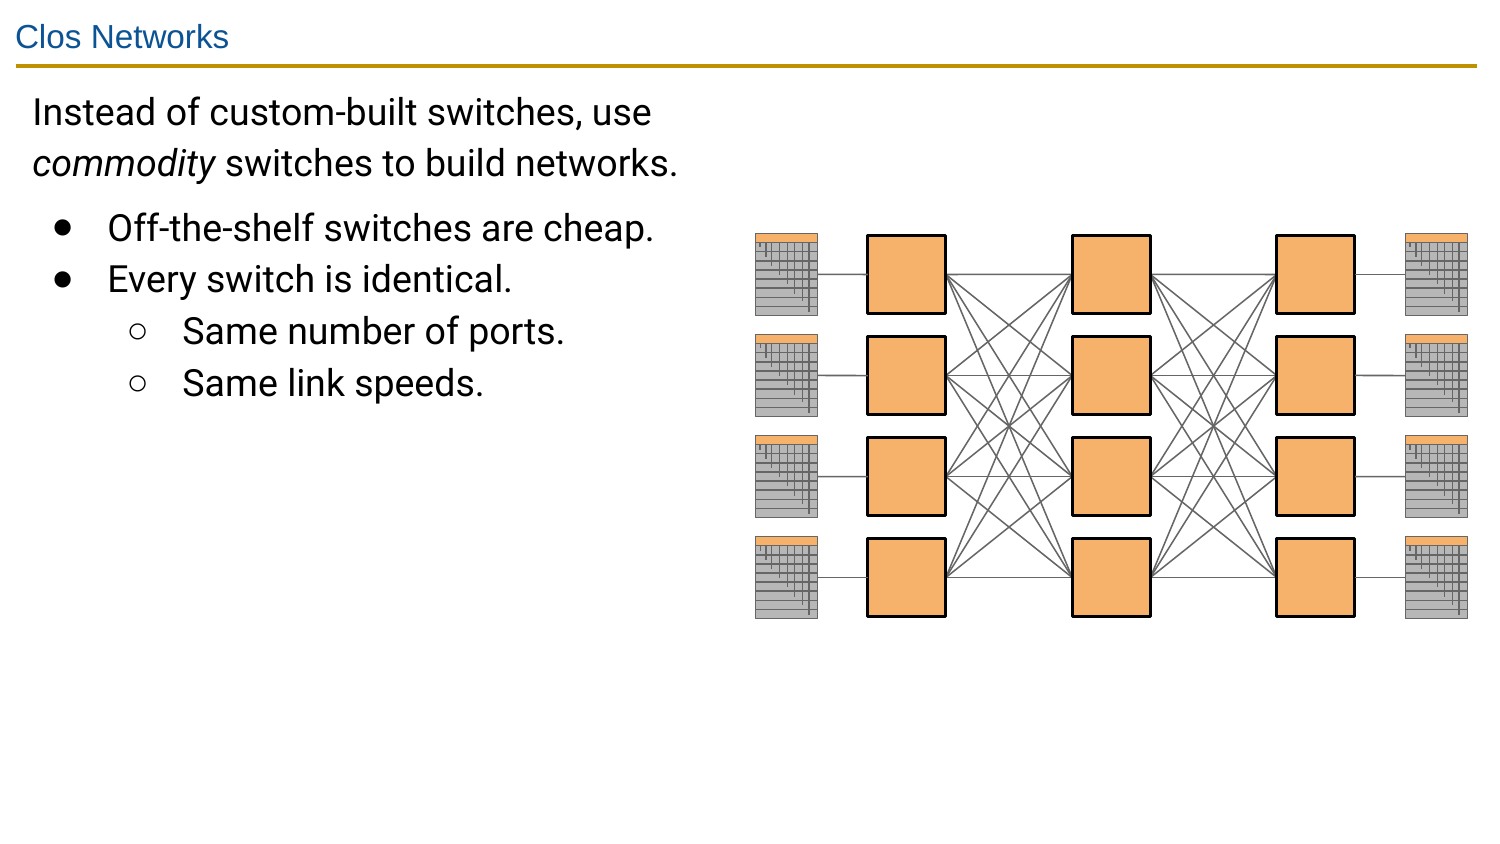

# Clos Networks
Instead of custom-built switches, use commodity switches to build networks.
Off-the-shelf switches are cheap.
Every switch is identical.
Same number of ports.
Same link speeds.